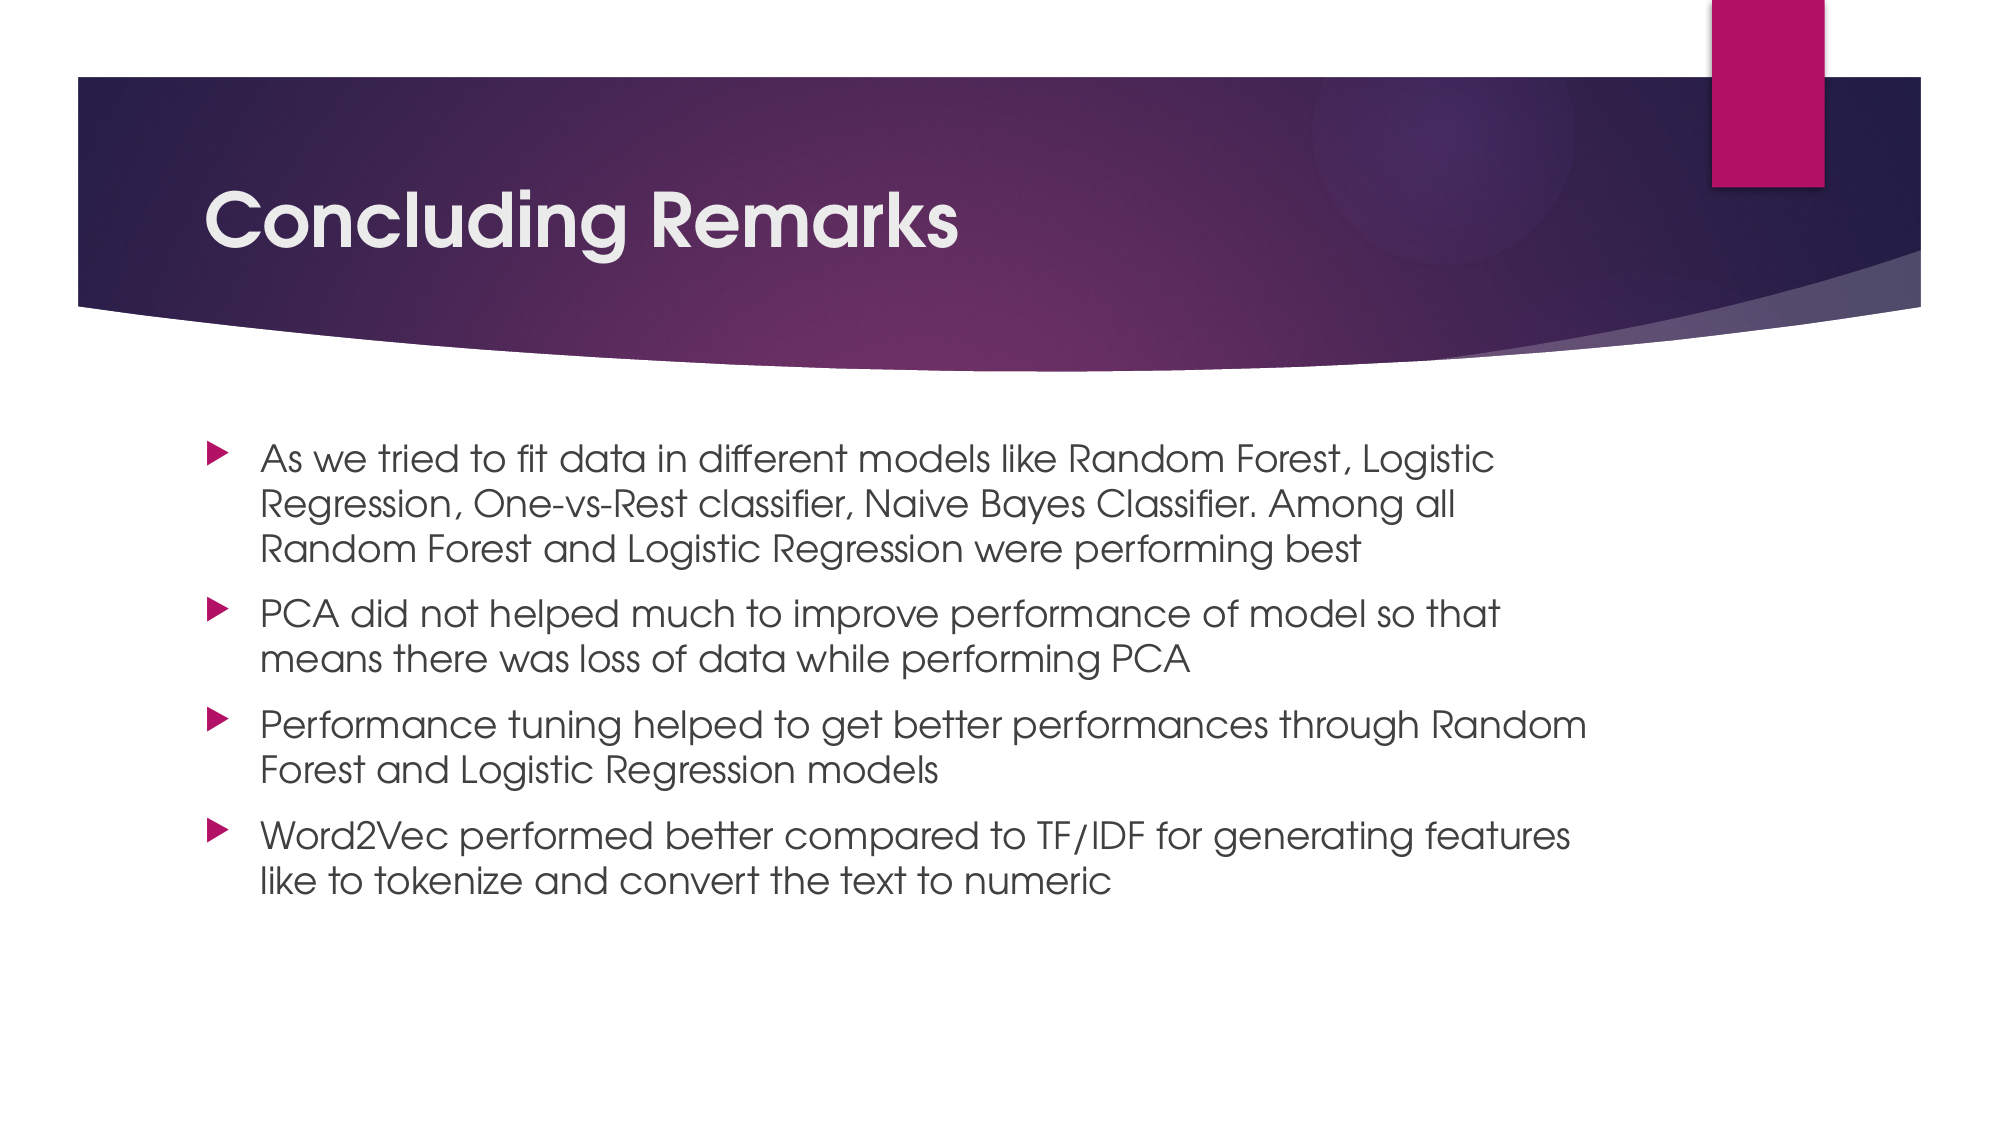

# Concluding Remarks
As we tried to fit data in different models like Random Forest, Logistic Regression, One-vs-Rest classifier, Naive Bayes Classifier. Among all Random Forest and Logistic Regression were performing best
PCA did not helped much to improve performance of model so that means there was loss of data while performing PCA
Performance tuning helped to get better performances through Random Forest and Logistic Regression models
Word2Vec performed better compared to TF/IDF for generating features like to tokenize and convert the text to numeric